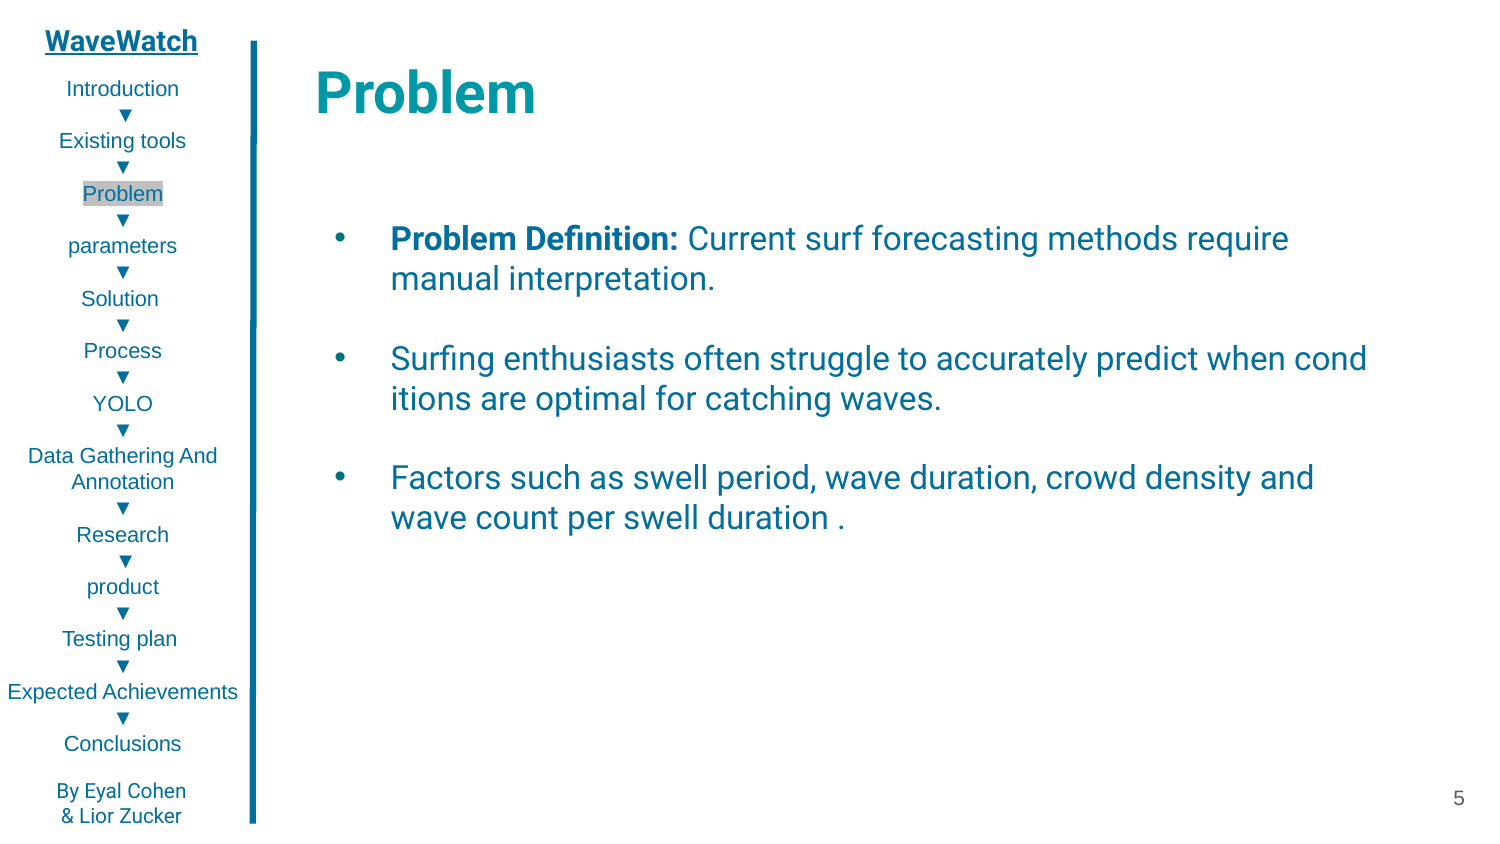

WaveWatch
Problem
Introduction
 ▼
Existing tools
▼
Problem
▼
parameters
▼
Solution
▼
Process
▼
YOLO
▼
Data Gathering And Annotation
▼
Research
 ▼
product
▼
Testing plan
▼
Expected Achievements
▼
Conclusions
Problem Definition: Current surf forecasting methods require manual interpretation.

Surfing enthusiasts often struggle to accurately predict when conditions are optimal for catching waves.

Factors such as swell period, wave duration, crowd density and wave count per swell duration .

By Eyal Cohen
& Lior Zucker
5